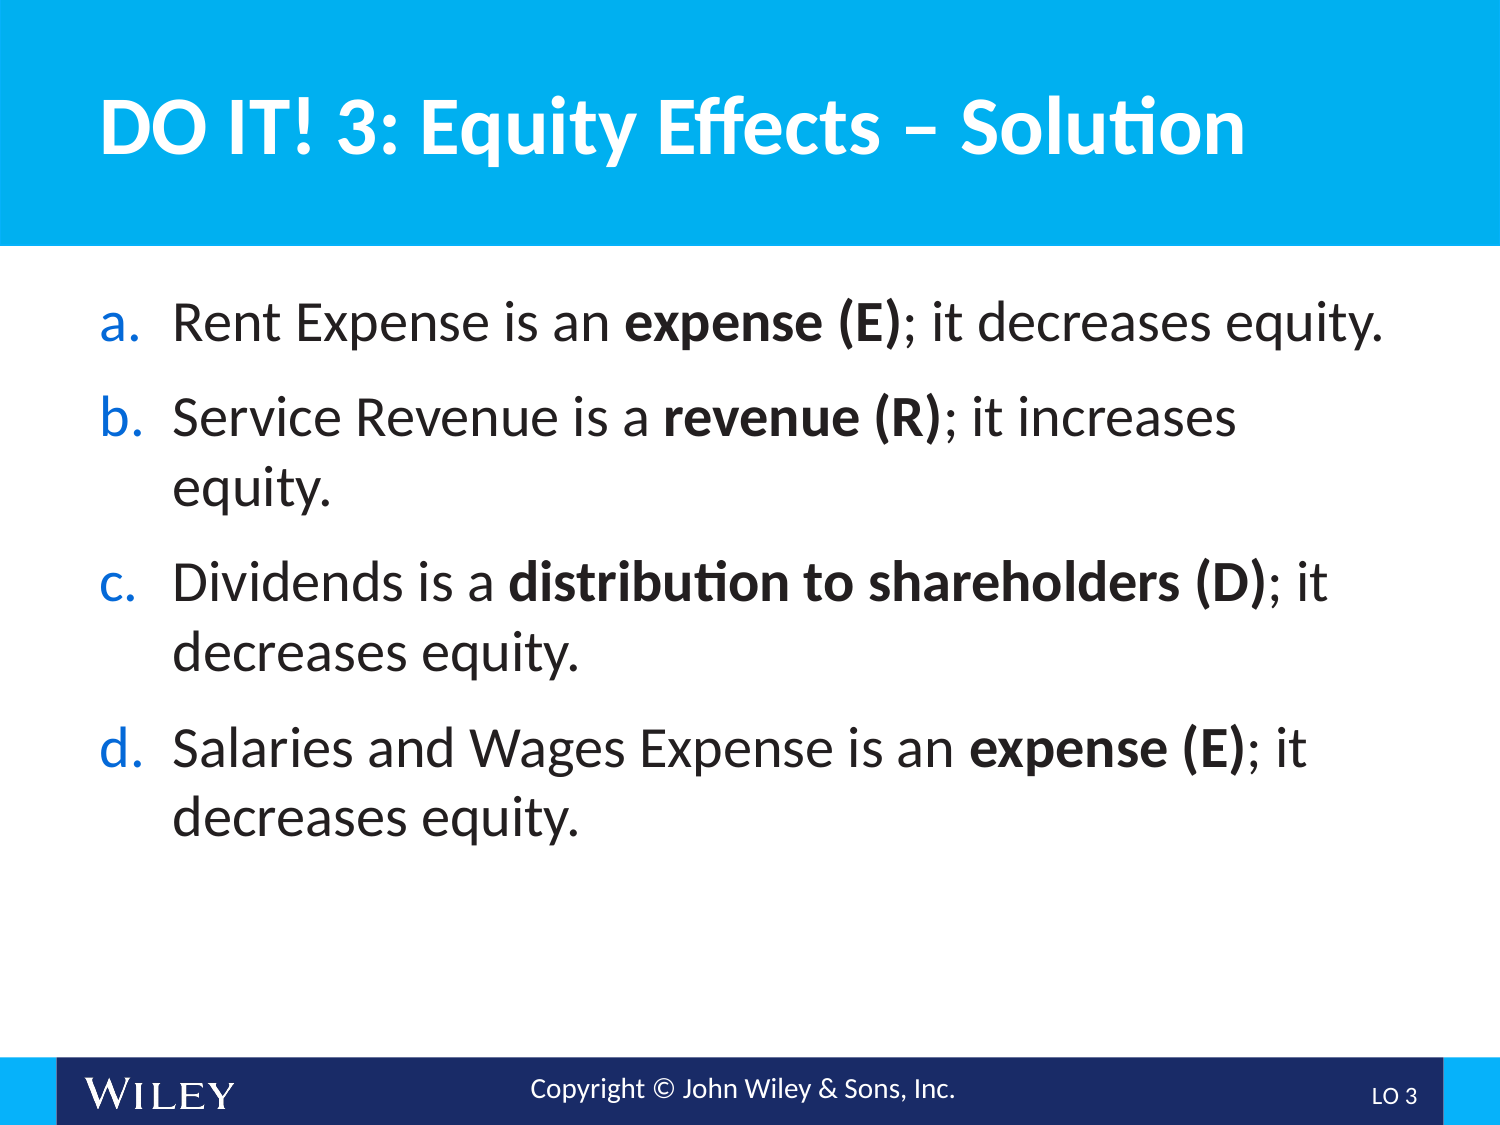

# DO IT! 3: Equity Effects – Solution
Rent Expense is an expense (E); it decreases equity.
Service Revenue is a revenue (R); it increases equity.
Dividends is a distribution to shareholders (D); it decreases equity.
Salaries and Wages Expense is an expense (E); it decreases equity.
L O 3